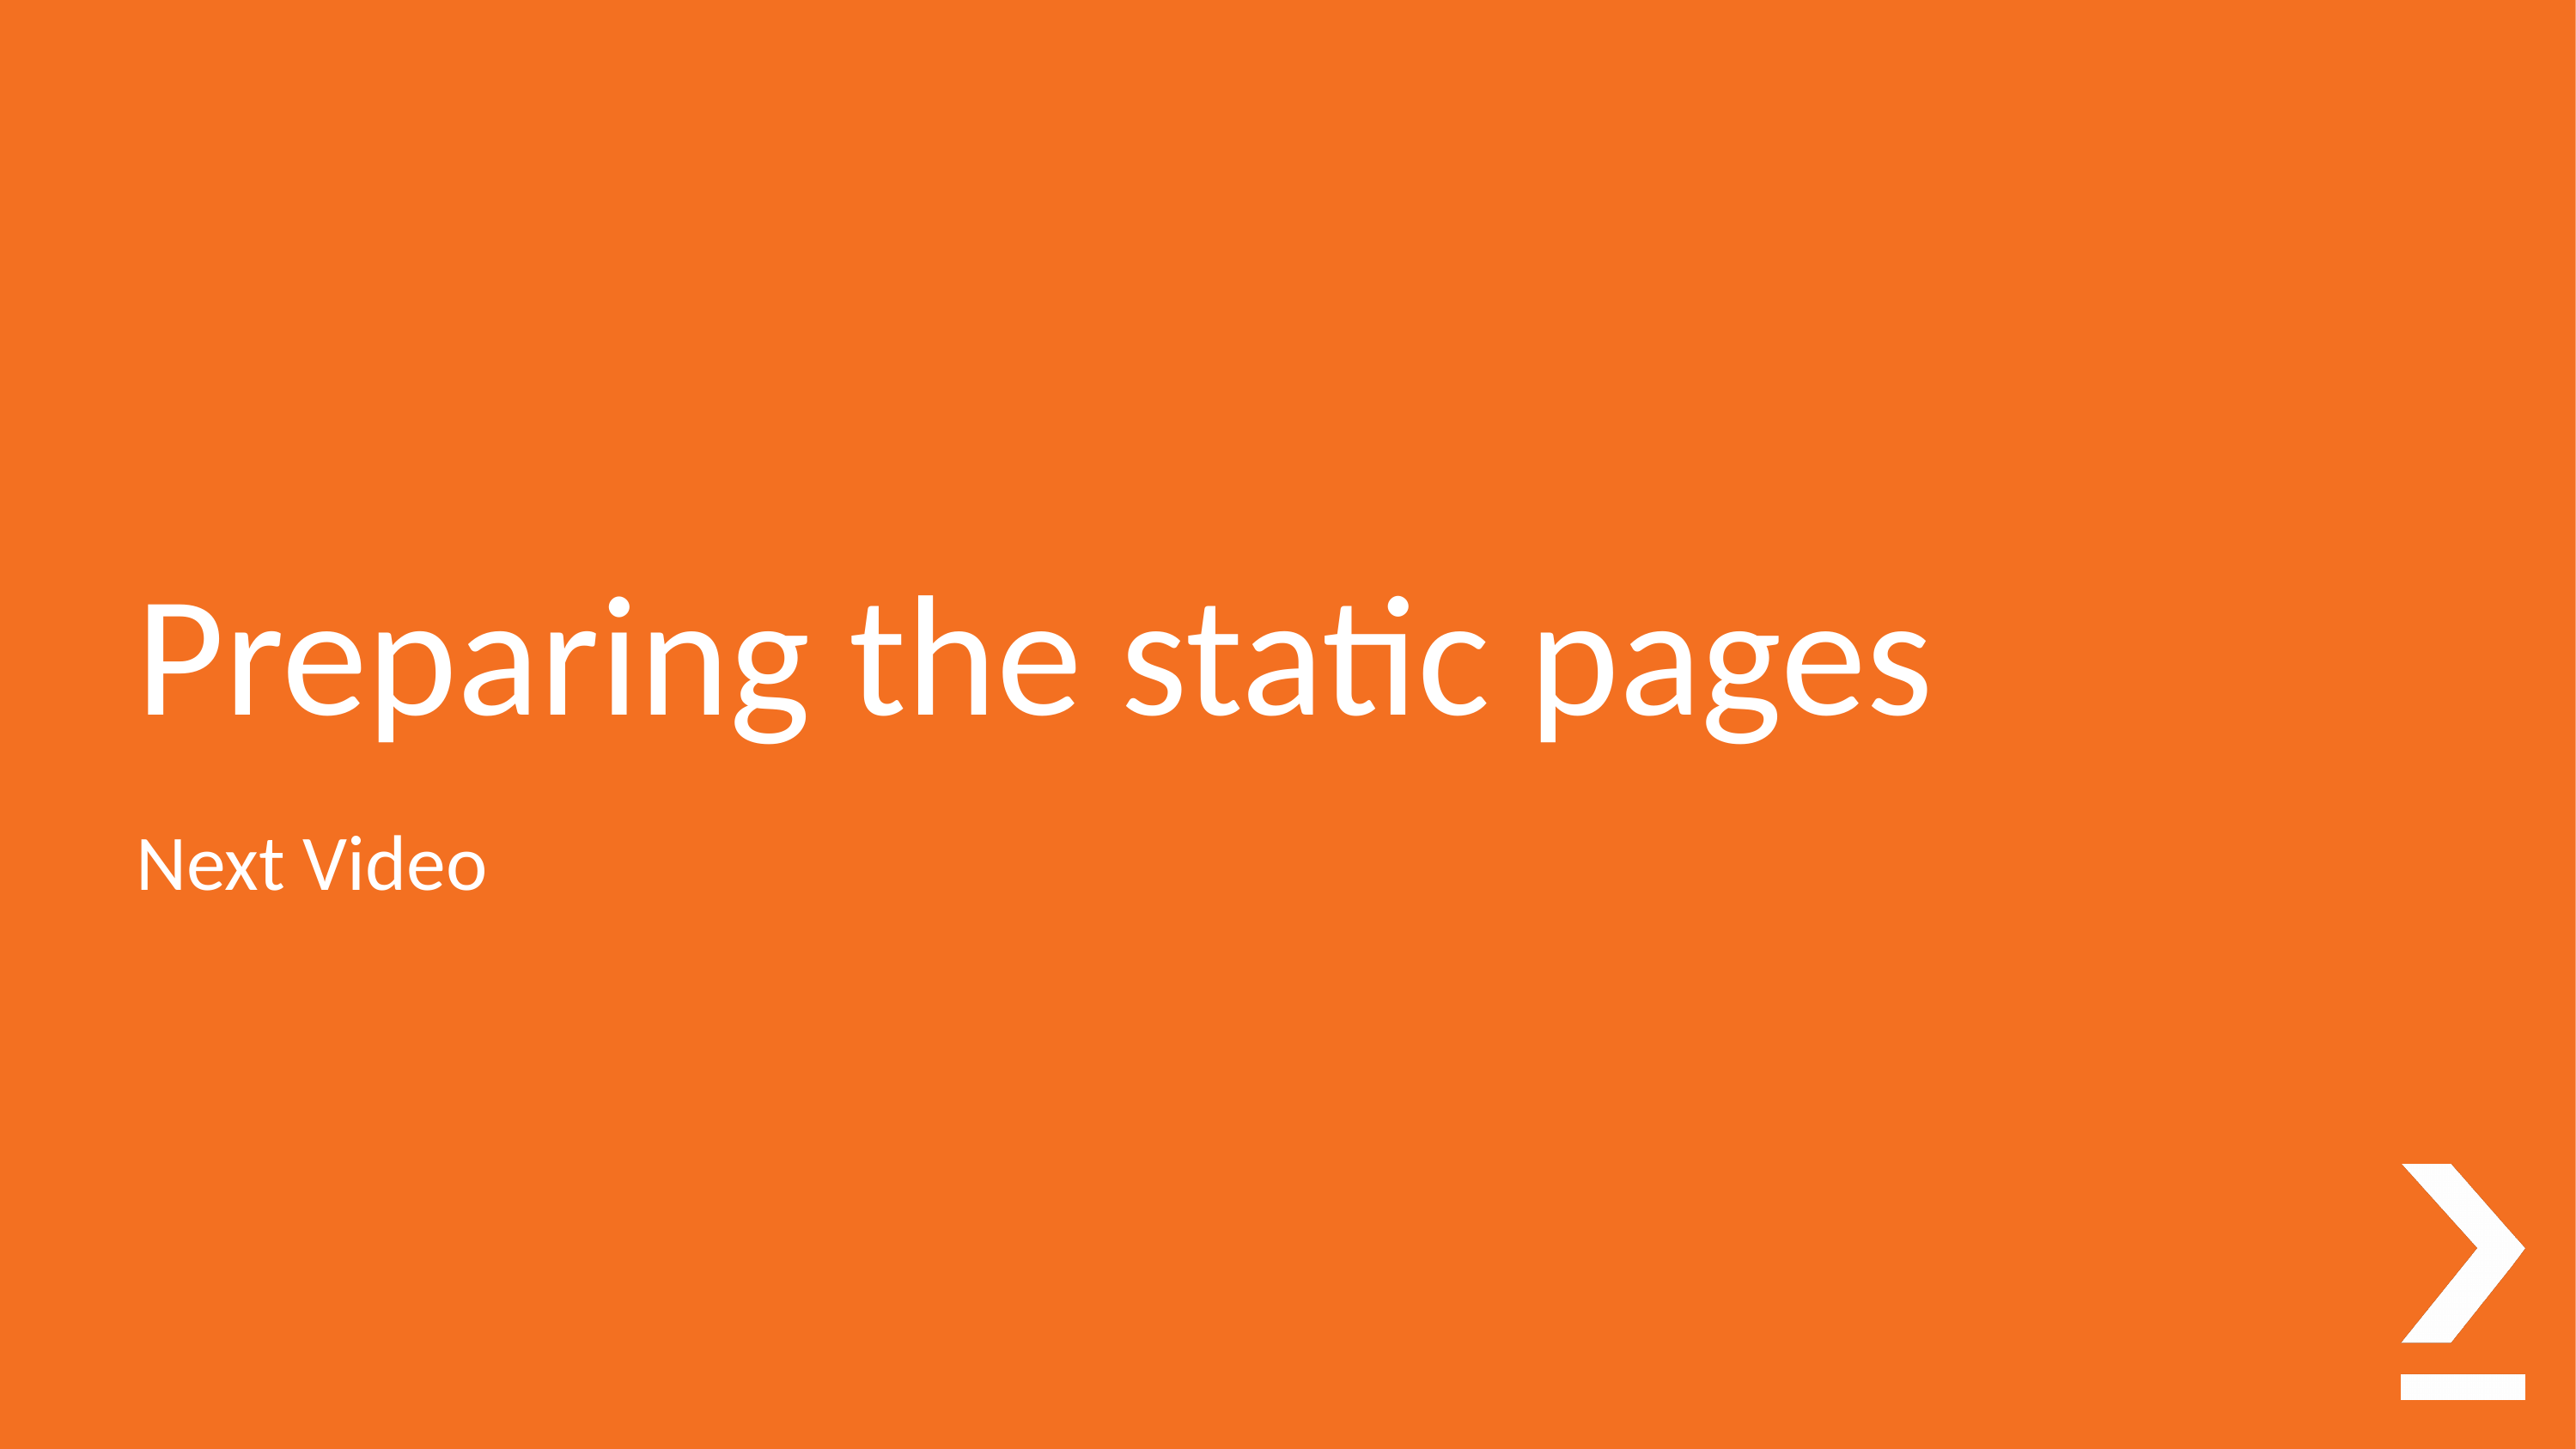

# Preparing the static pages
Next Video